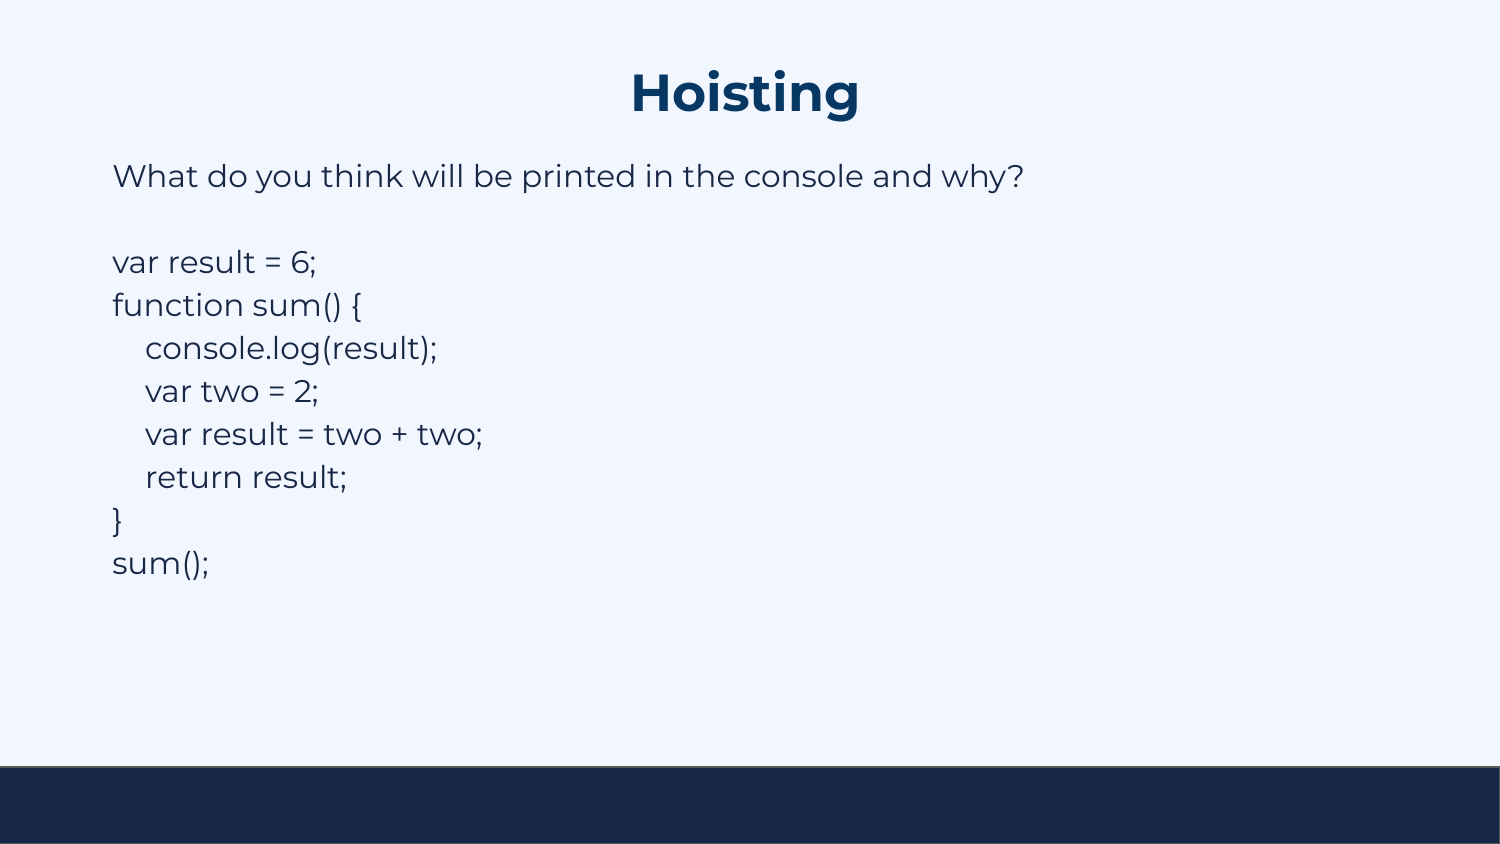

# Hoisting

What do you think will be printed in the console and why?

var result = 6;
function sum() {
    console.log(result);
    var two = 2;
    var result = two + two;
    return result;
}
sum();